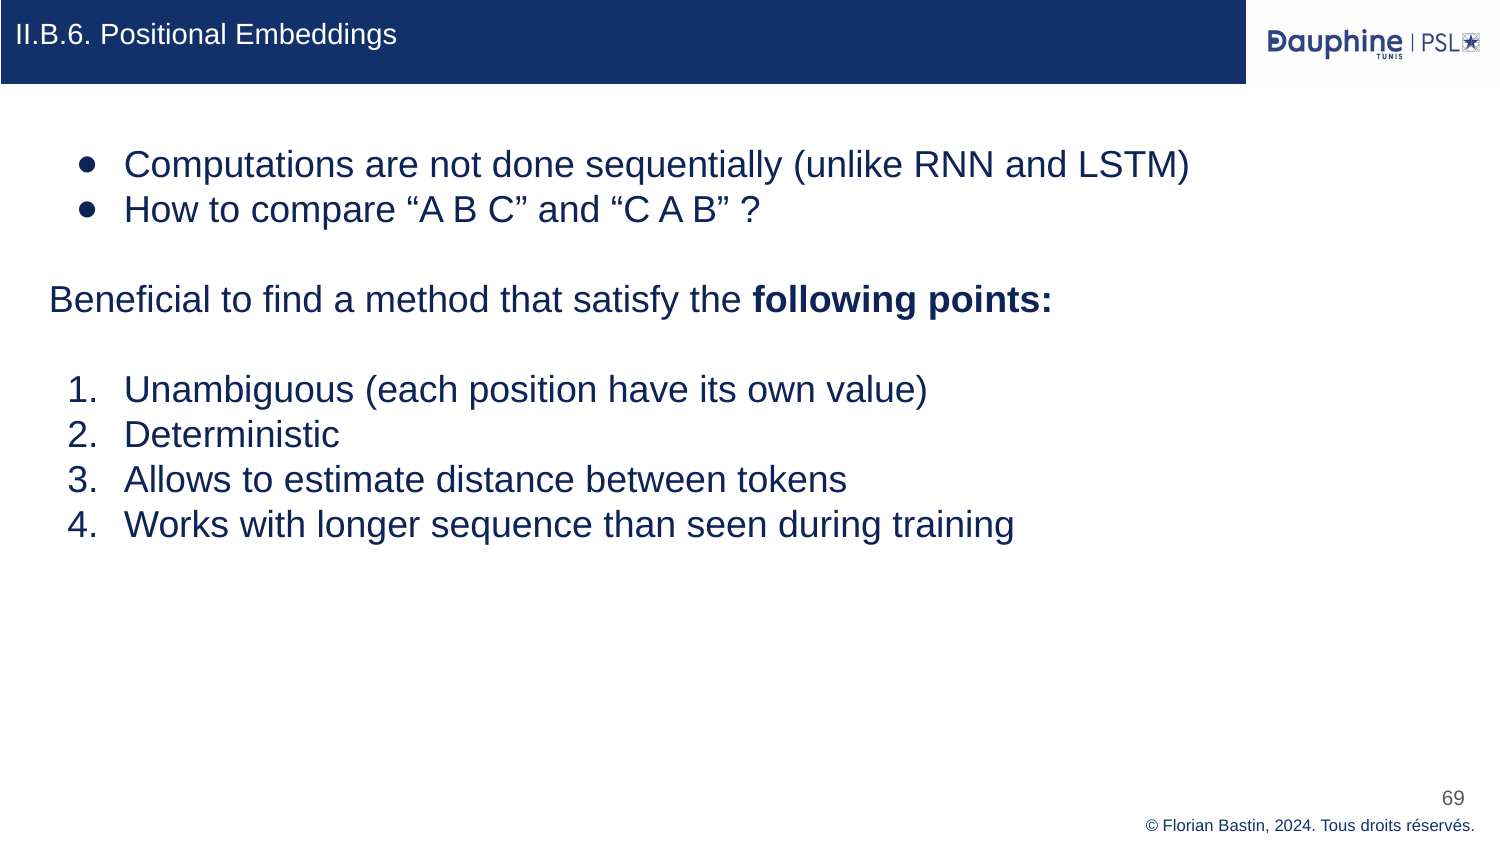

# II.B.6. Positional Embeddings
Computations are not done sequentially (unlike RNN and LSTM)
How to compare “A B C” and “C A B” ?

Beneficial to find a method that satisfy the following points:

Unambiguous (each position have its own value)
Deterministic
Allows to estimate distance between tokens
Works with longer sequence than seen during training

69